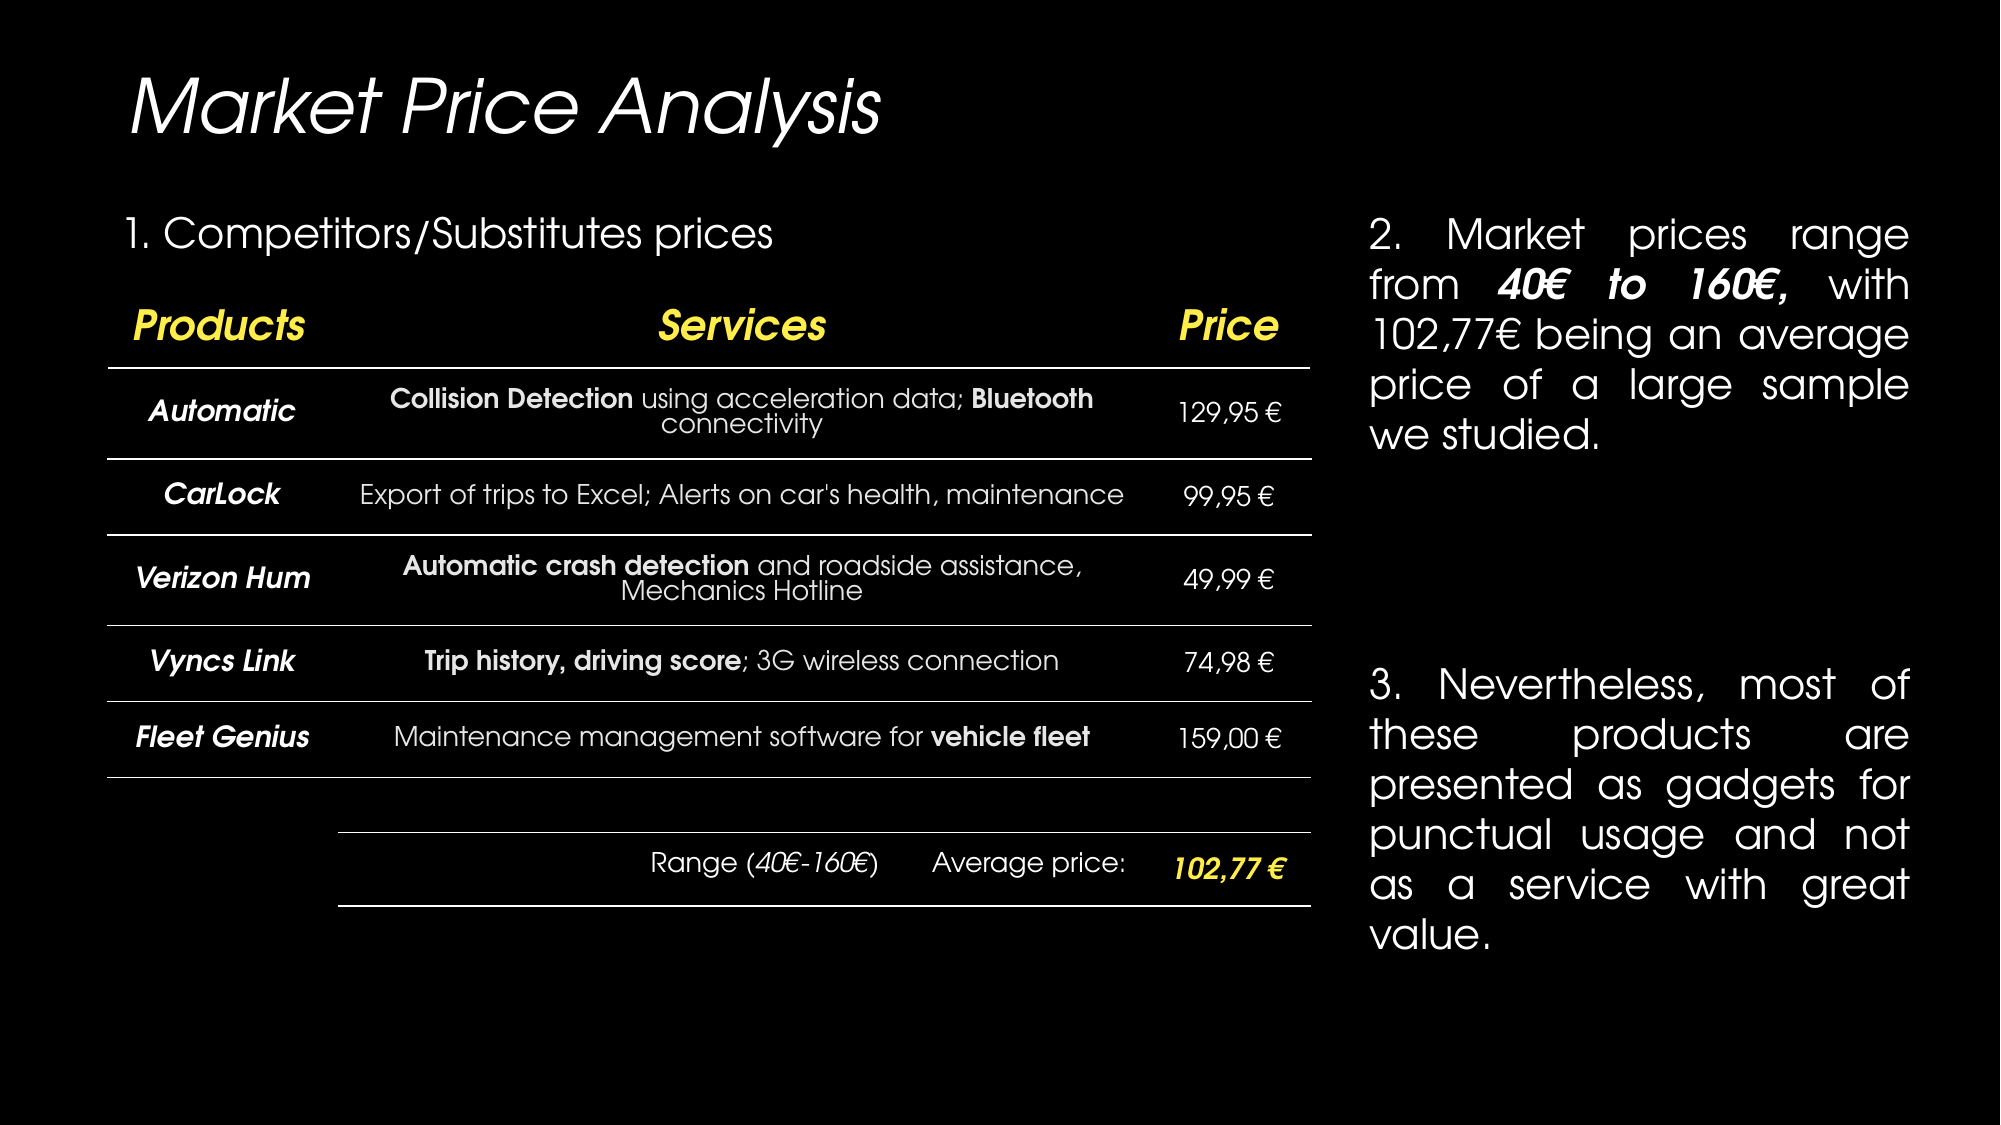

Market Price Analysis
2. Market prices range from 40€ to 160€, with 102,77€ being an average price of a large sample we studied.

3. Nevertheless, most of these products are presented as gadgets for punctual usage and not as a service with great value.
1. Competitors/Substitutes prices
| Products | Services | Price |
| --- | --- | --- |
| Automatic | Collision Detection using acceleration data; Bluetooth connectivity | 129,95 € |
| CarLock | Export of trips to Excel; Alerts on car's health, maintenance | 99,95 € |
| Verizon Hum | Automatic crash detection and roadside assistance, Mechanics Hotline | 49,99 € |
| Vyncs Link | Trip history, driving score; 3G wireless connection | 74,98 € |
| Fleet Genius | Maintenance management software for vehicle fleet | 159,00 € |
|  |  |  |
|  | Range (40€-160€) Average price: | 102,77 € |